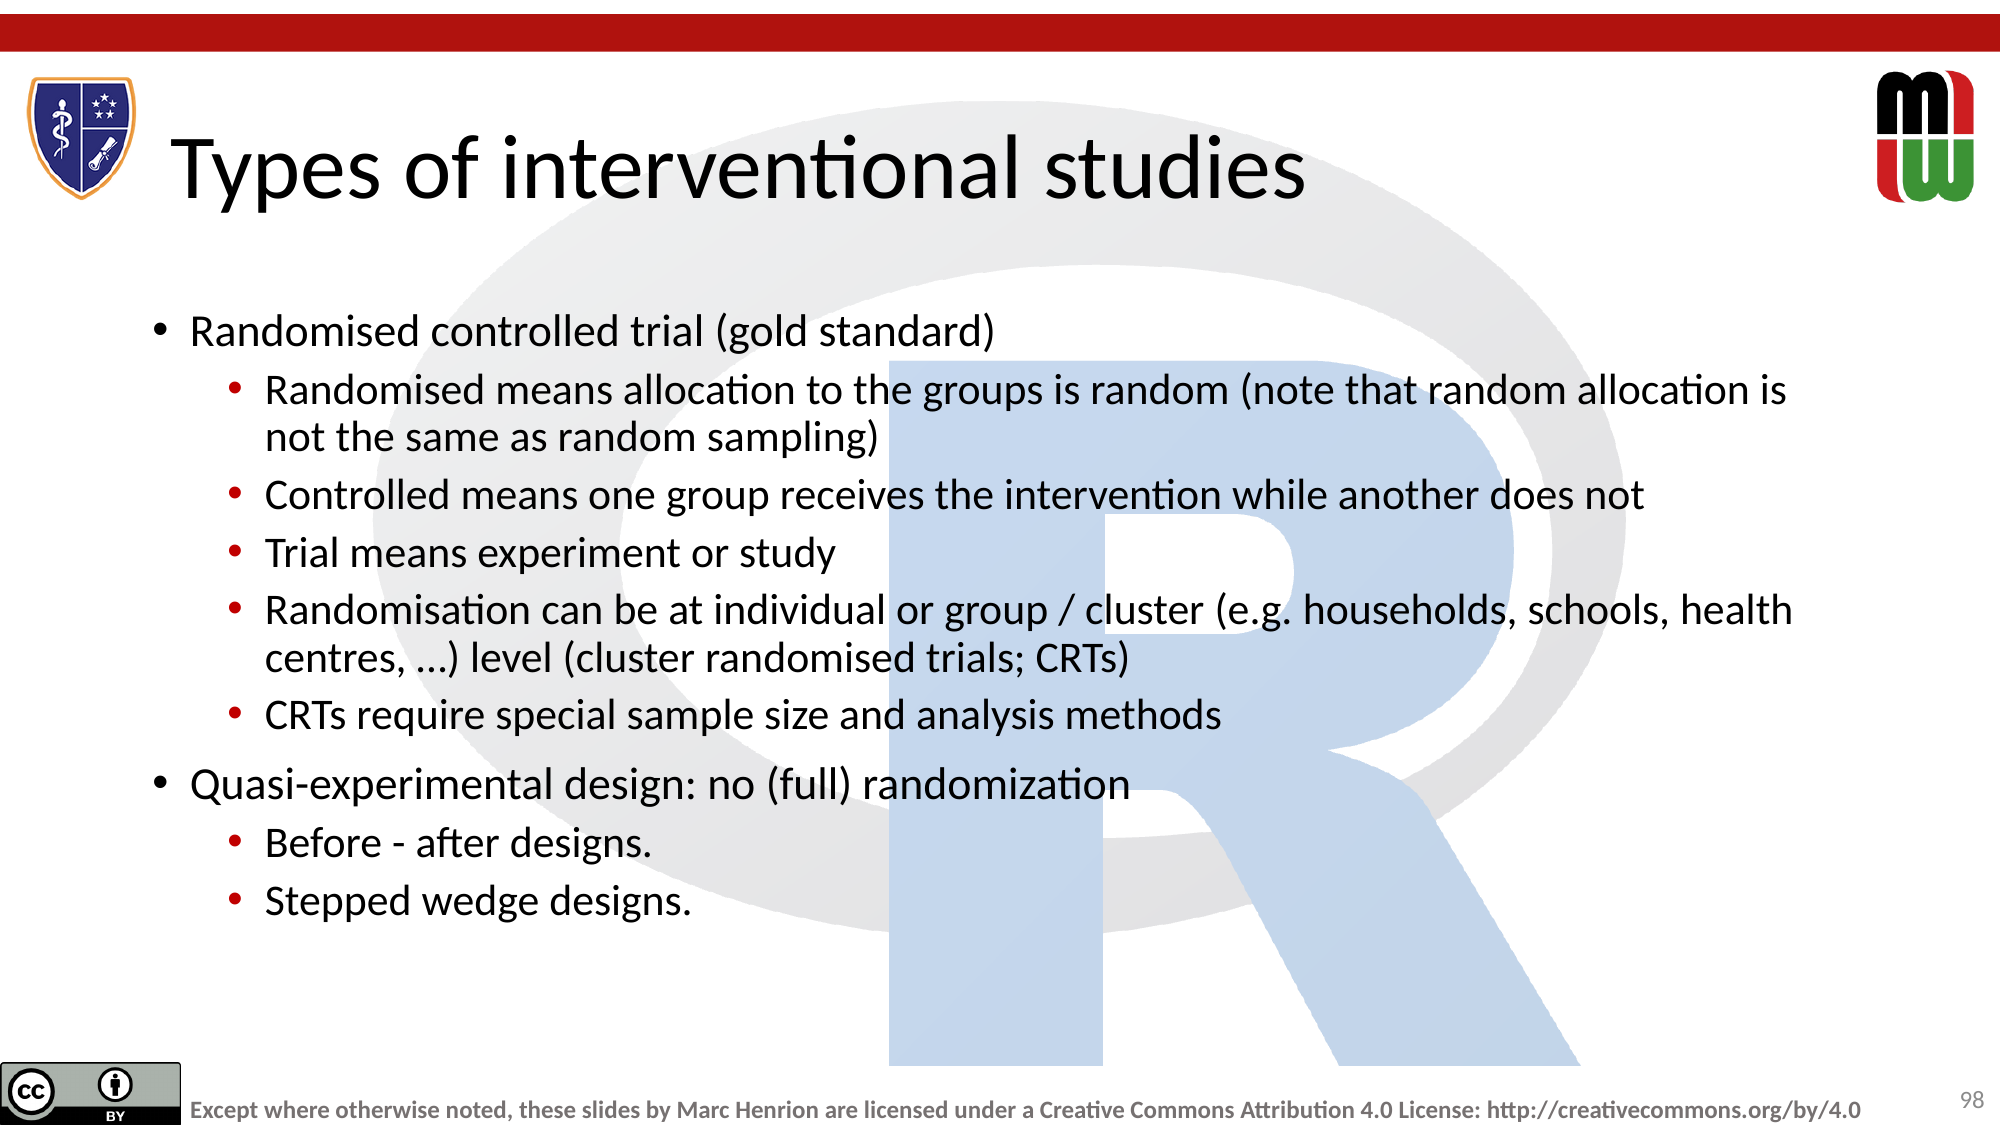

# Types of interventional studies
Randomised controlled trial (gold standard)
Randomised means allocation to the groups is random (note that random allocation is not the same as random sampling)
Controlled means one group receives the intervention while another does not
Trial means experiment or study
Randomisation can be at individual or group / cluster (e.g. households, schools, health centres, …) level (cluster randomised trials; CRTs)
CRTs require special sample size and analysis methods
Quasi-experimental design: no (full) randomization
Before - after designs.
Stepped wedge designs.
98